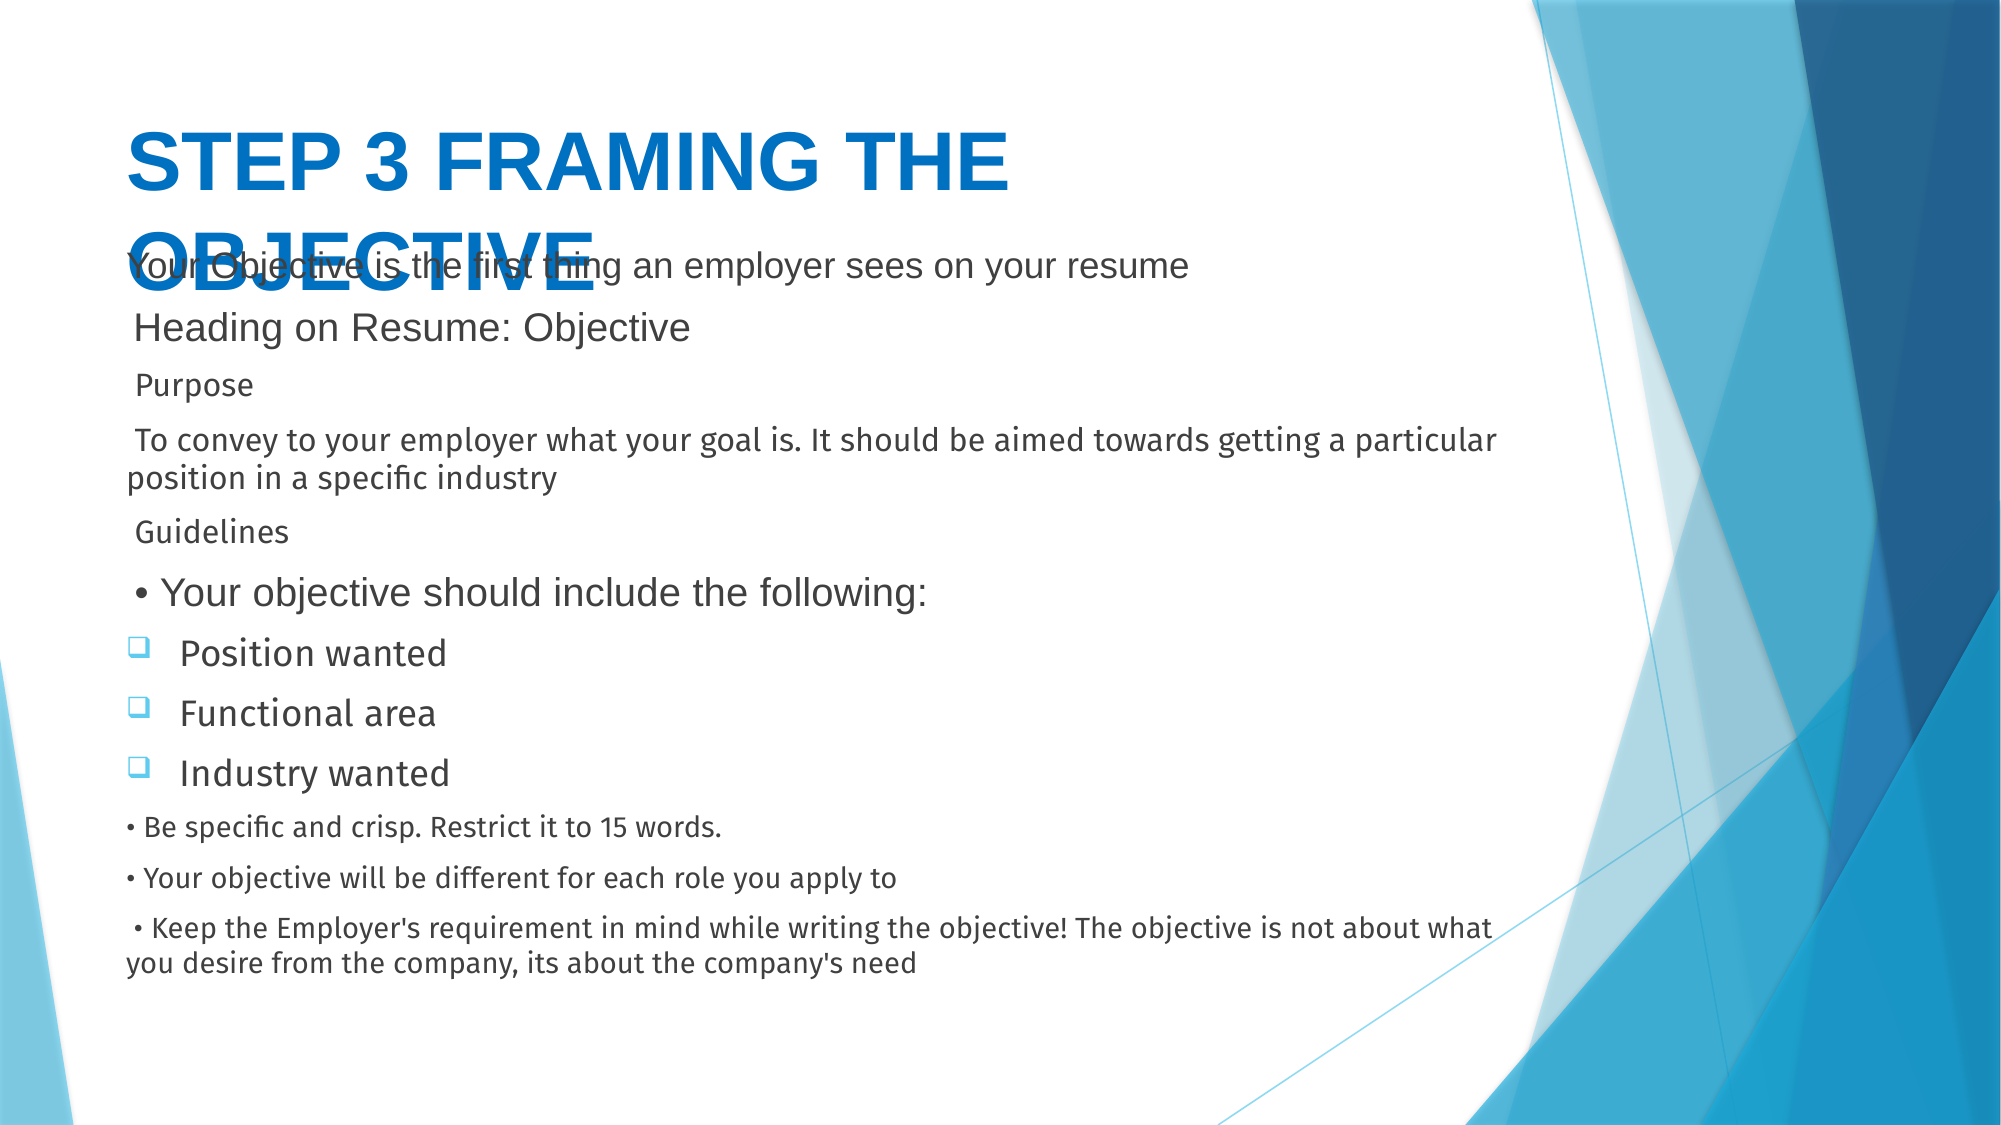

# STEP 3 FRAMING THE OBJECTIVE
Your Objective is the first thing an employer sees on your resume
 Heading on Resume: Objective
 Purpose
 To convey to your employer what your goal is. It should be aimed towards getting a particular position in a specific industry
 Guidelines
 • Your objective should include the following:
Position wanted
Functional area
Industry wanted
• Be specific and crisp. Restrict it to 15 words.
• Your objective will be different for each role you apply to
 • Keep the Employer's requirement in mind while writing the objective! The objective is not about what you desire from the company, its about the company's need